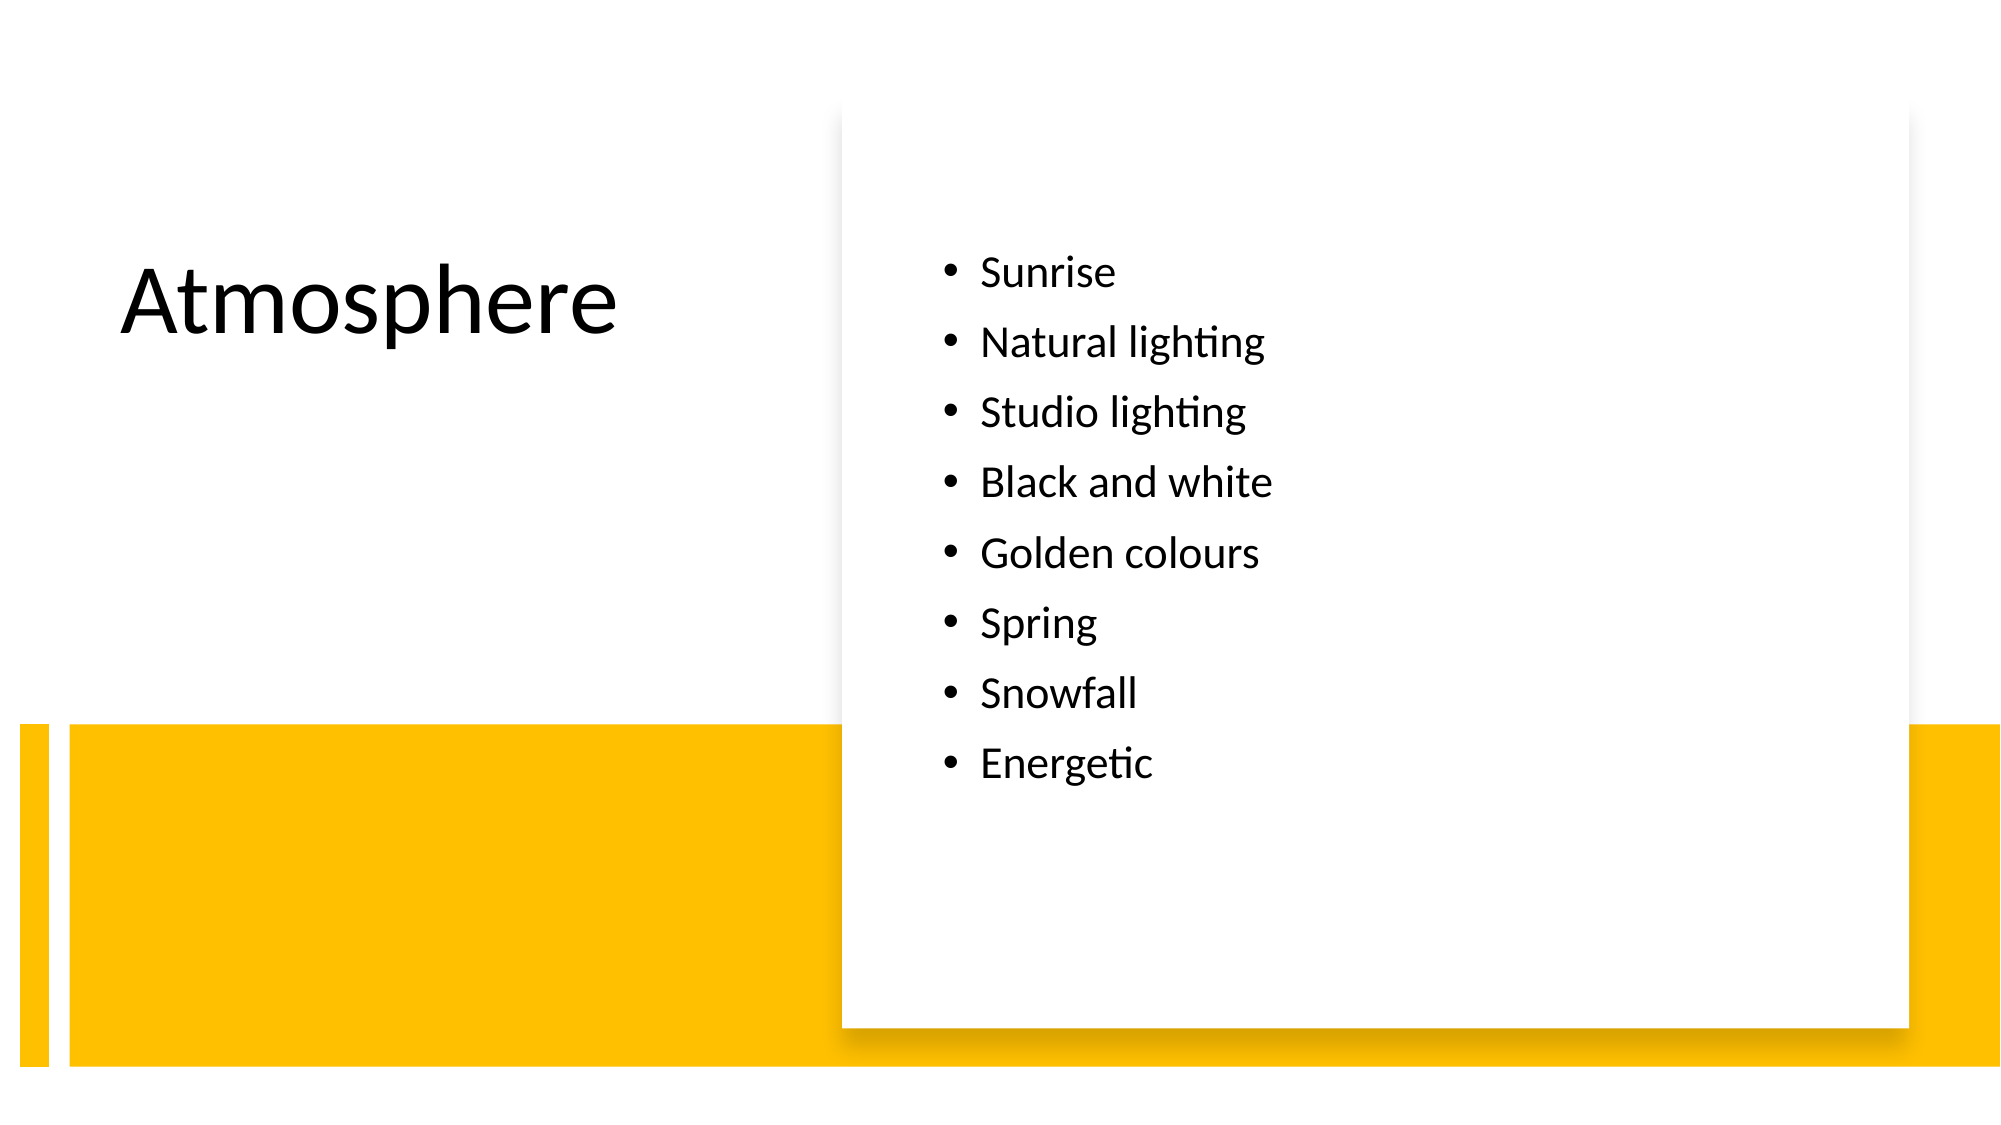

Sunrise
Natural lighting
Studio lighting
Black and white
Golden colours
Spring
Snowfall
Energetic

# Atmosphere